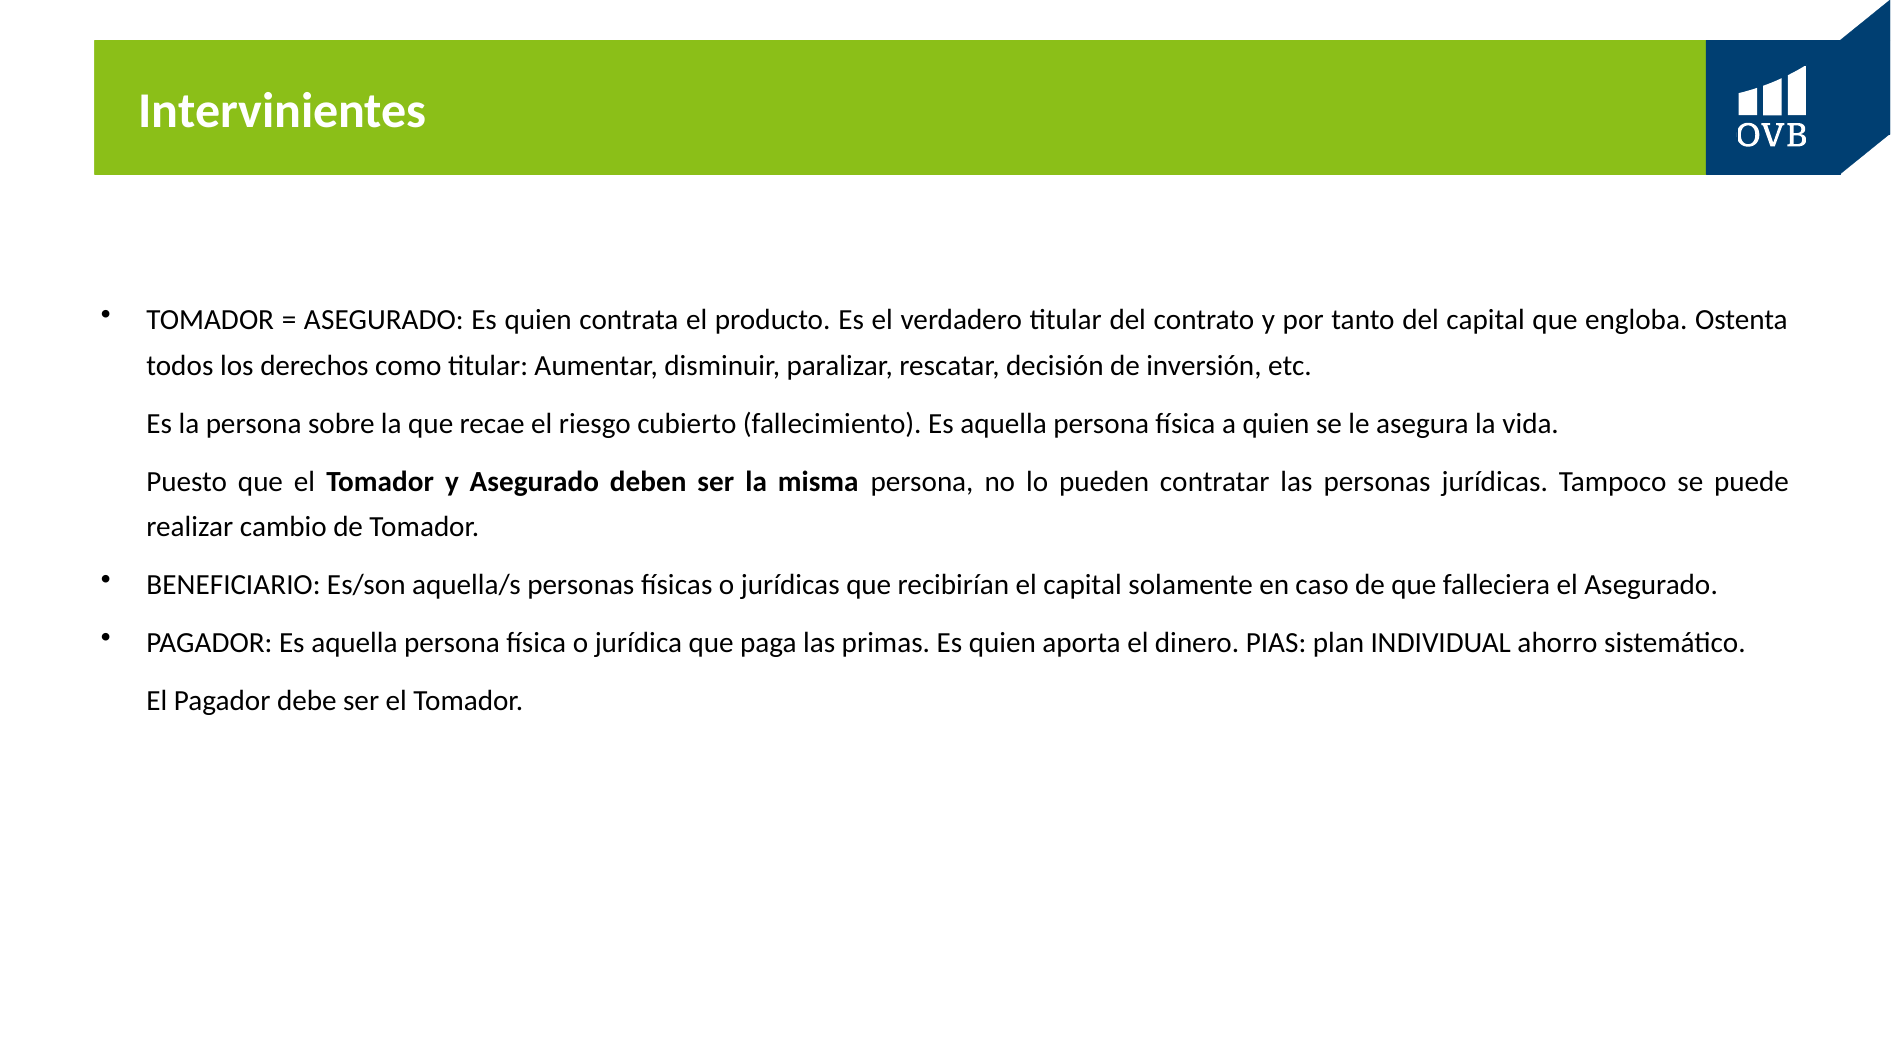

# Intervinientes
TOMADOR = ASEGURADO: Es quien contrata el producto. Es el verdadero titular del contrato y por tanto del capital que engloba. Ostenta todos los derechos como titular: Aumentar, disminuir, paralizar, rescatar, decisión de inversión, etc.
	Es la persona sobre la que recae el riesgo cubierto (fallecimiento). Es aquella persona física a quien se le asegura la vida.
	Puesto que el Tomador y Asegurado deben ser la misma persona, no lo pueden contratar las personas jurídicas. Tampoco se puede realizar cambio de Tomador.
BENEFICIARIO: Es/son aquella/s personas físicas o jurídicas que recibirían el capital solamente en caso de que falleciera el Asegurado.
PAGADOR: Es aquella persona física o jurídica que paga las primas. Es quien aporta el dinero. PIAS: plan INDIVIDUAL ahorro sistemático.
	El Pagador debe ser el Tomador.